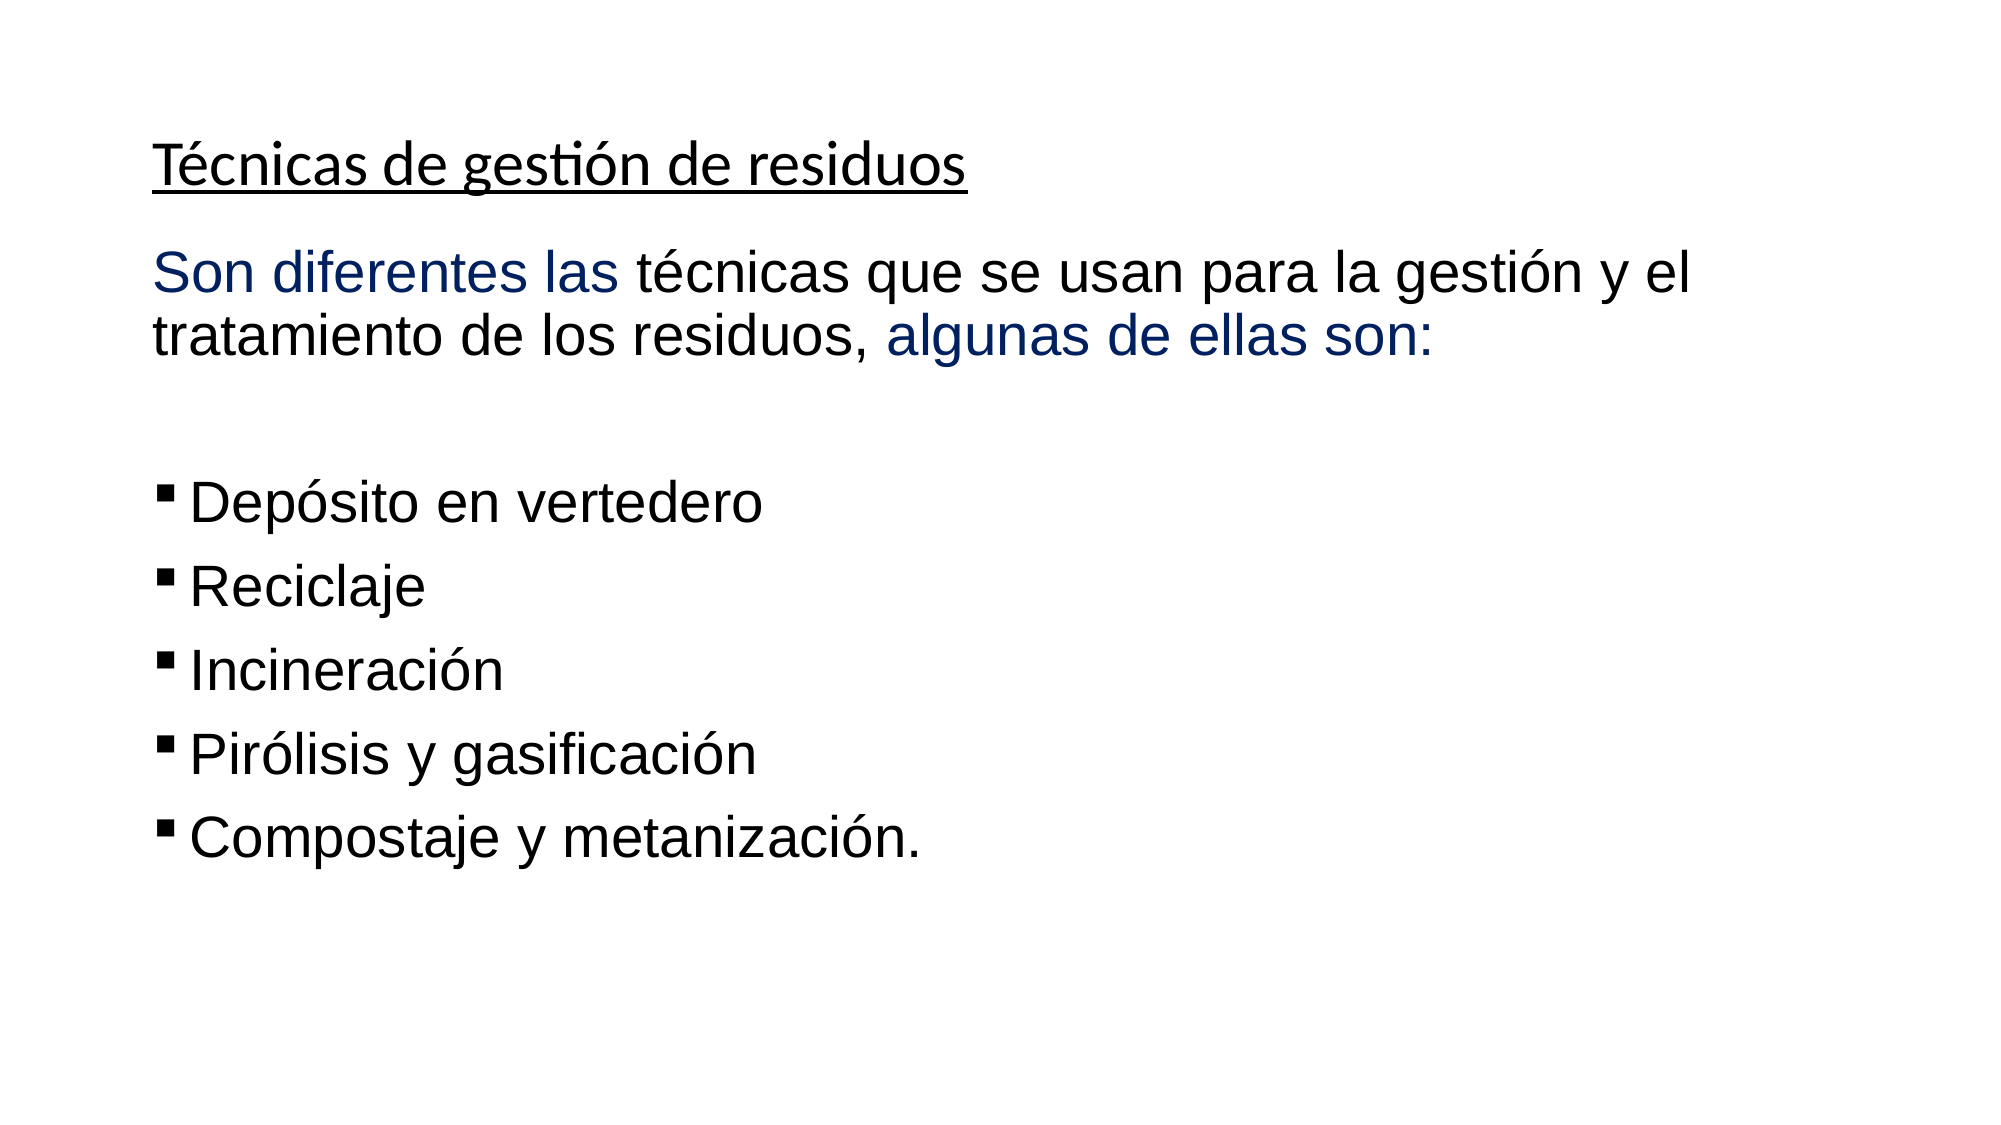

# Técnicas de gestión de residuos
Son diferentes las técnicas que se usan para la gestión y el tratamiento de los residuos, algunas de ellas son:

Depósito en vertedero
Reciclaje
Incineración
Pirólisis y gasificación
Compostaje y metanización.